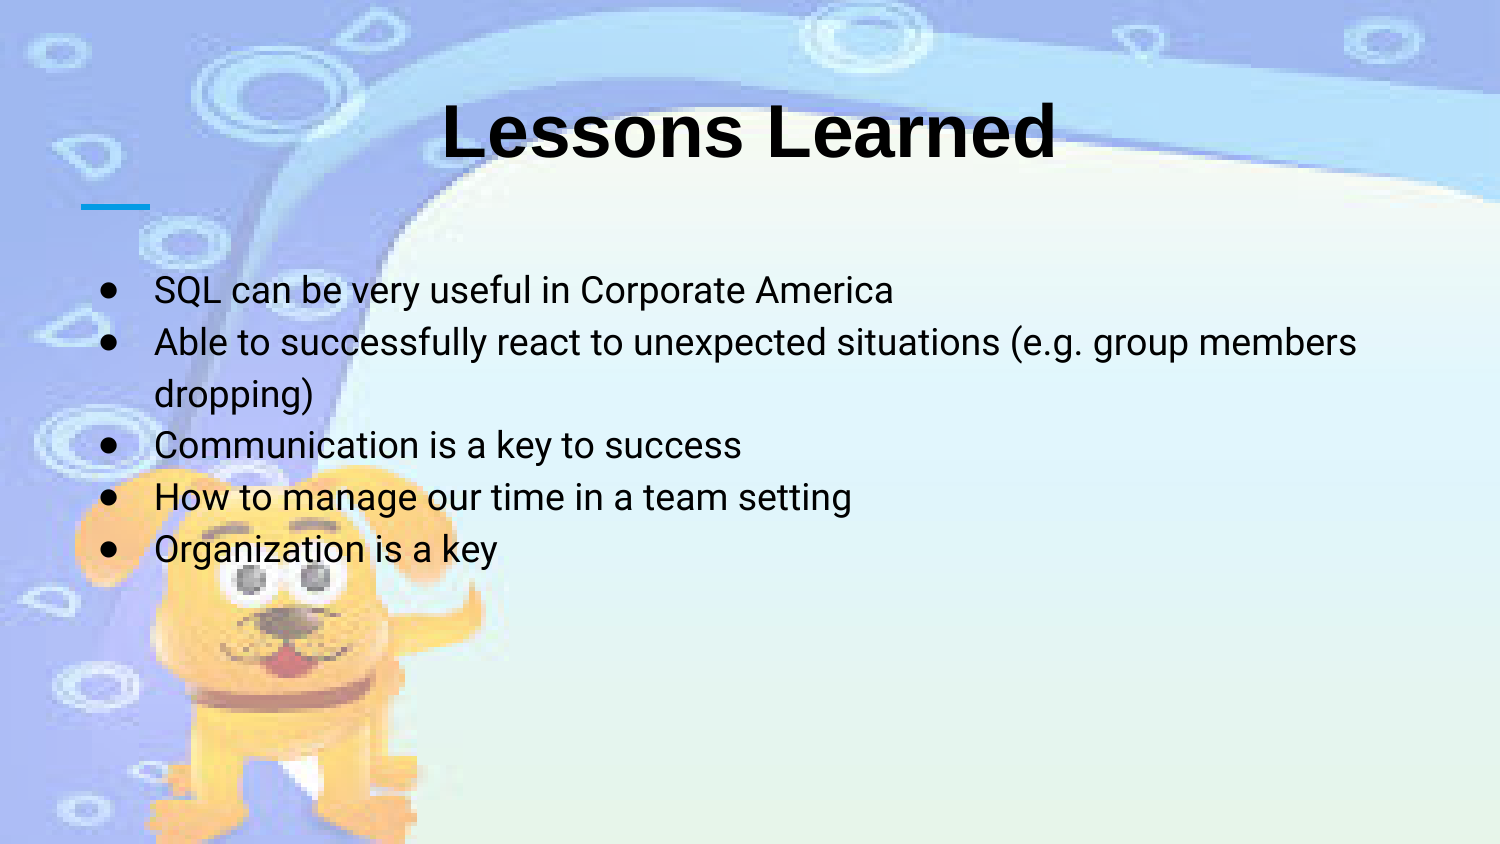

# Lessons Learned
SQL can be very useful in Corporate America
Able to successfully react to unexpected situations (e.g. group members dropping)
Communication is a key to success
How to manage our time in a team setting
Organization is a key